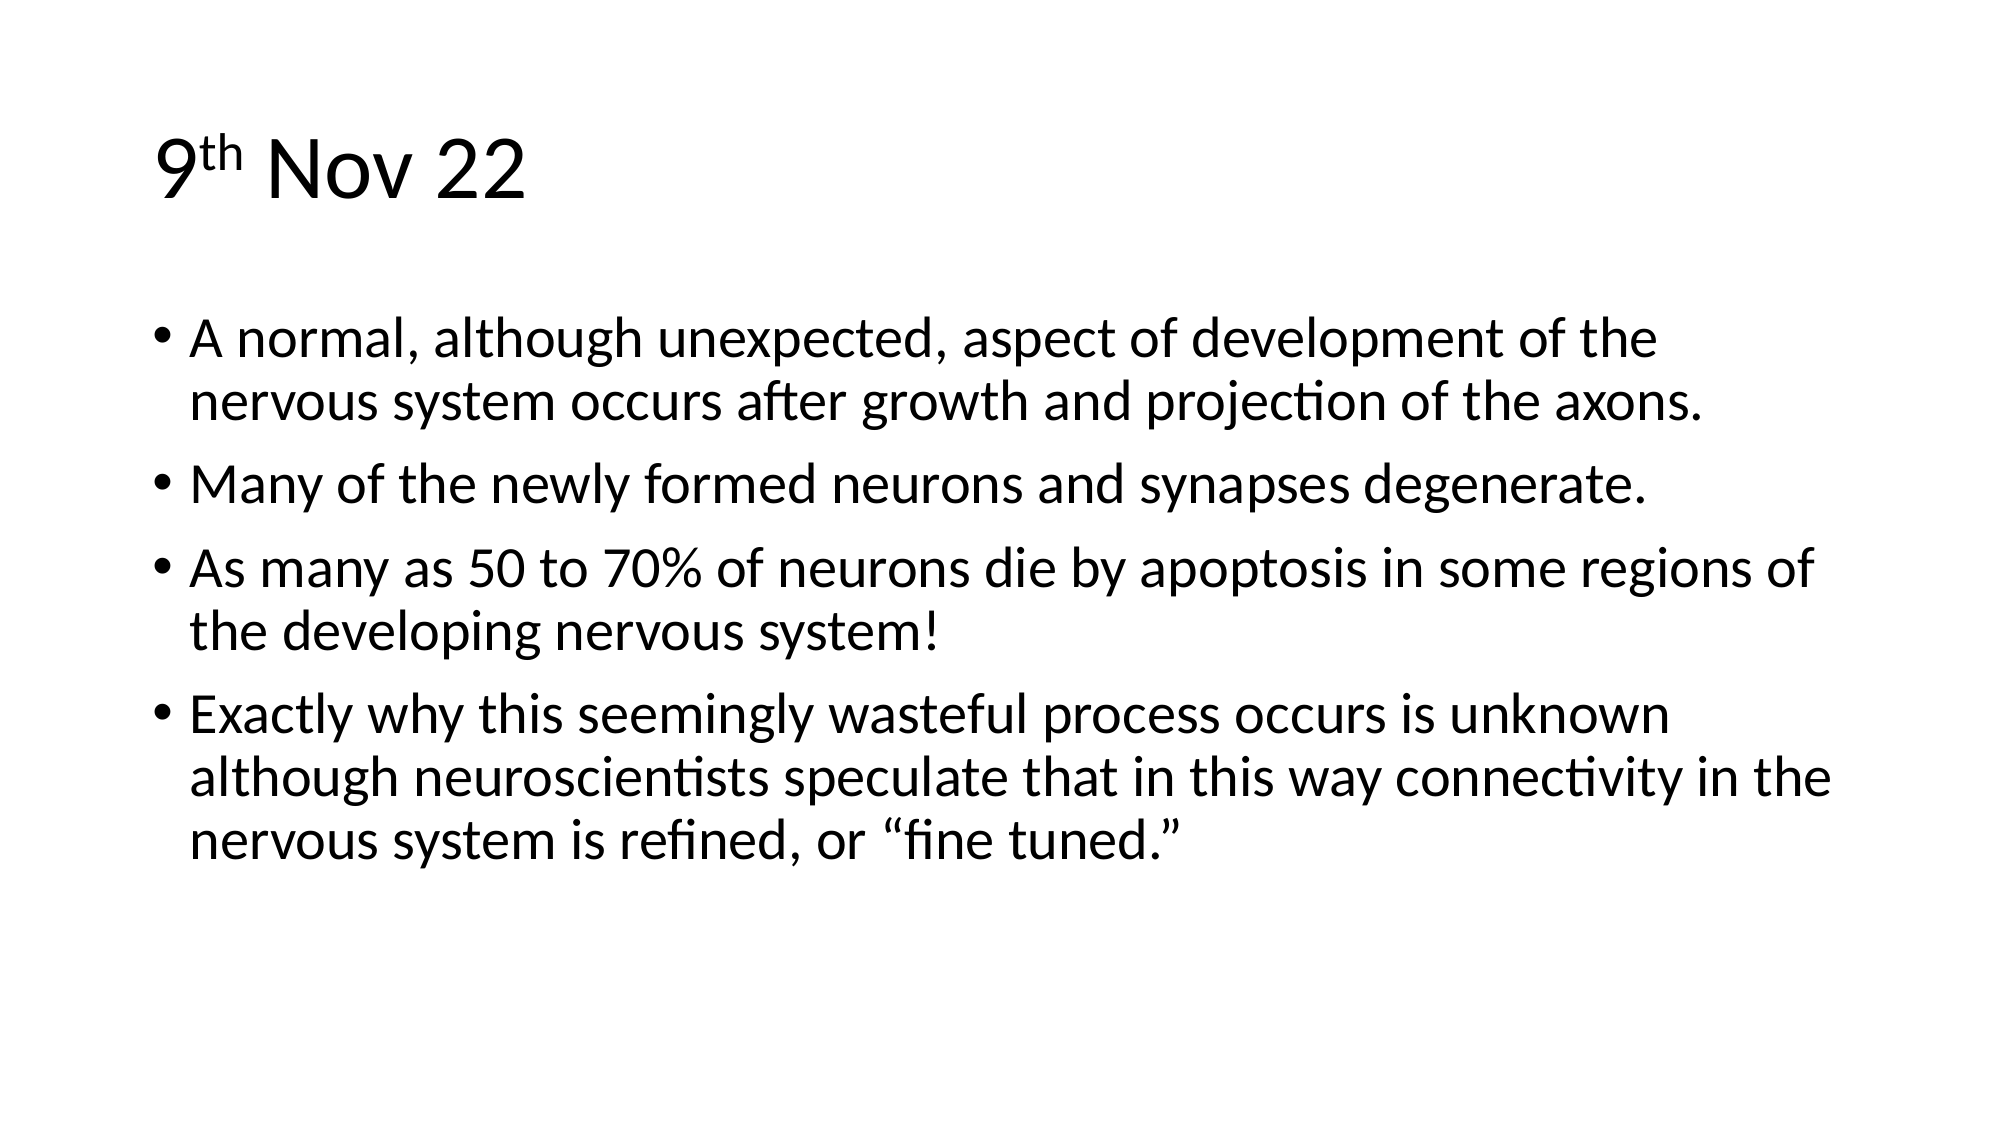

# 9th Nov 22
A normal, although unexpected, aspect of development of the nervous system occurs after growth and projection of the axons.
Many of the newly formed neurons and synapses degenerate.
As many as 50 to 70% of neurons die by apoptosis in some regions of the developing nervous system!
Exactly why this seemingly wasteful process occurs is unknown although neuroscientists speculate that in this way connectivity in the nervous system is refined, or “fine tuned.”